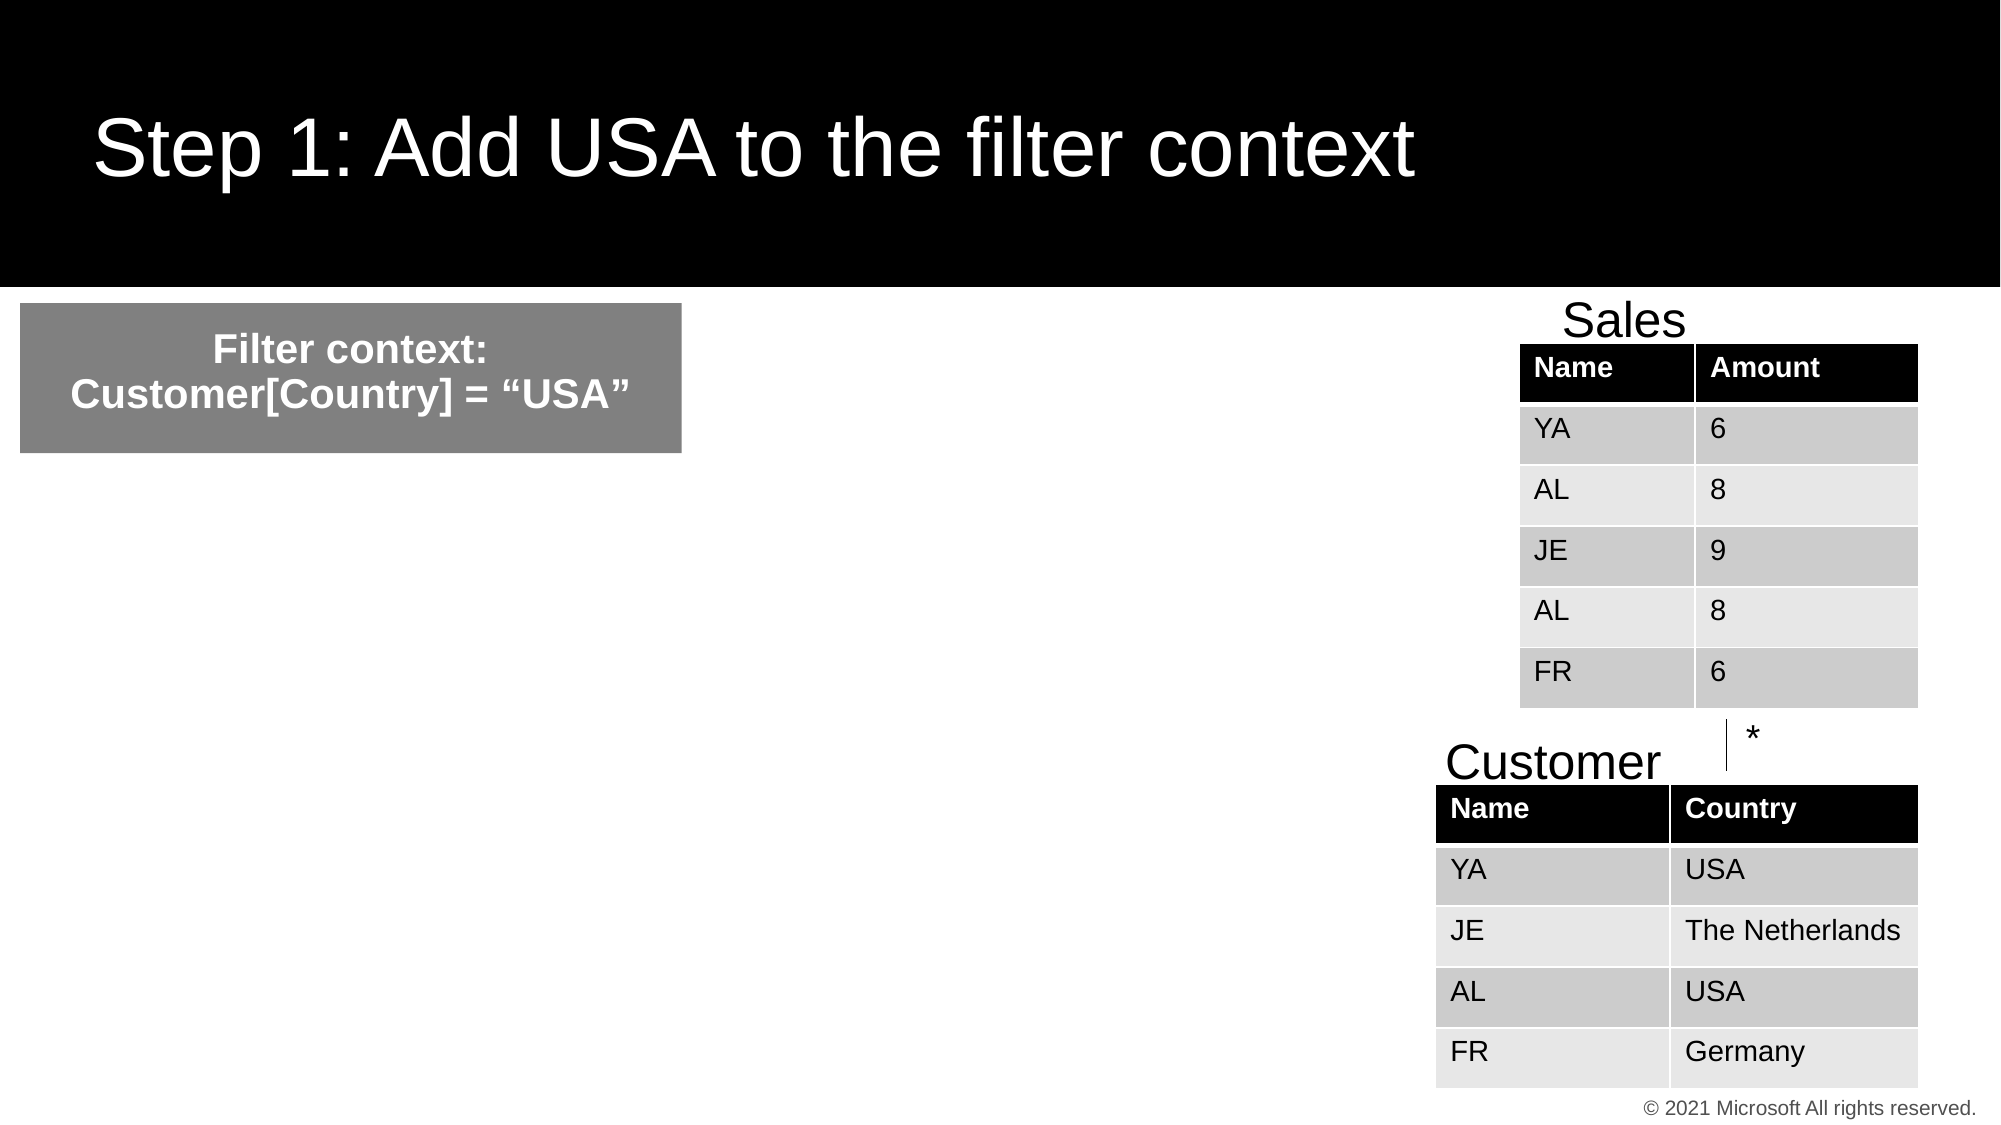

Step 1: Add USA to the filter context

Sales
Filter context:
Customer[Country] = “USA”
| Name | Amount |
| --- | --- |
| YA | 6 |
| AL | 8 |
| JE | 9 |
| AL | 8 |
| FR | 6 |
*
Customer
| Name | Country |
| --- | --- |
| YA | USA |
| JE | The Netherlands |
| AL | USA |
| FR | Germany |

© 2021 Microsoft All rights reserved.